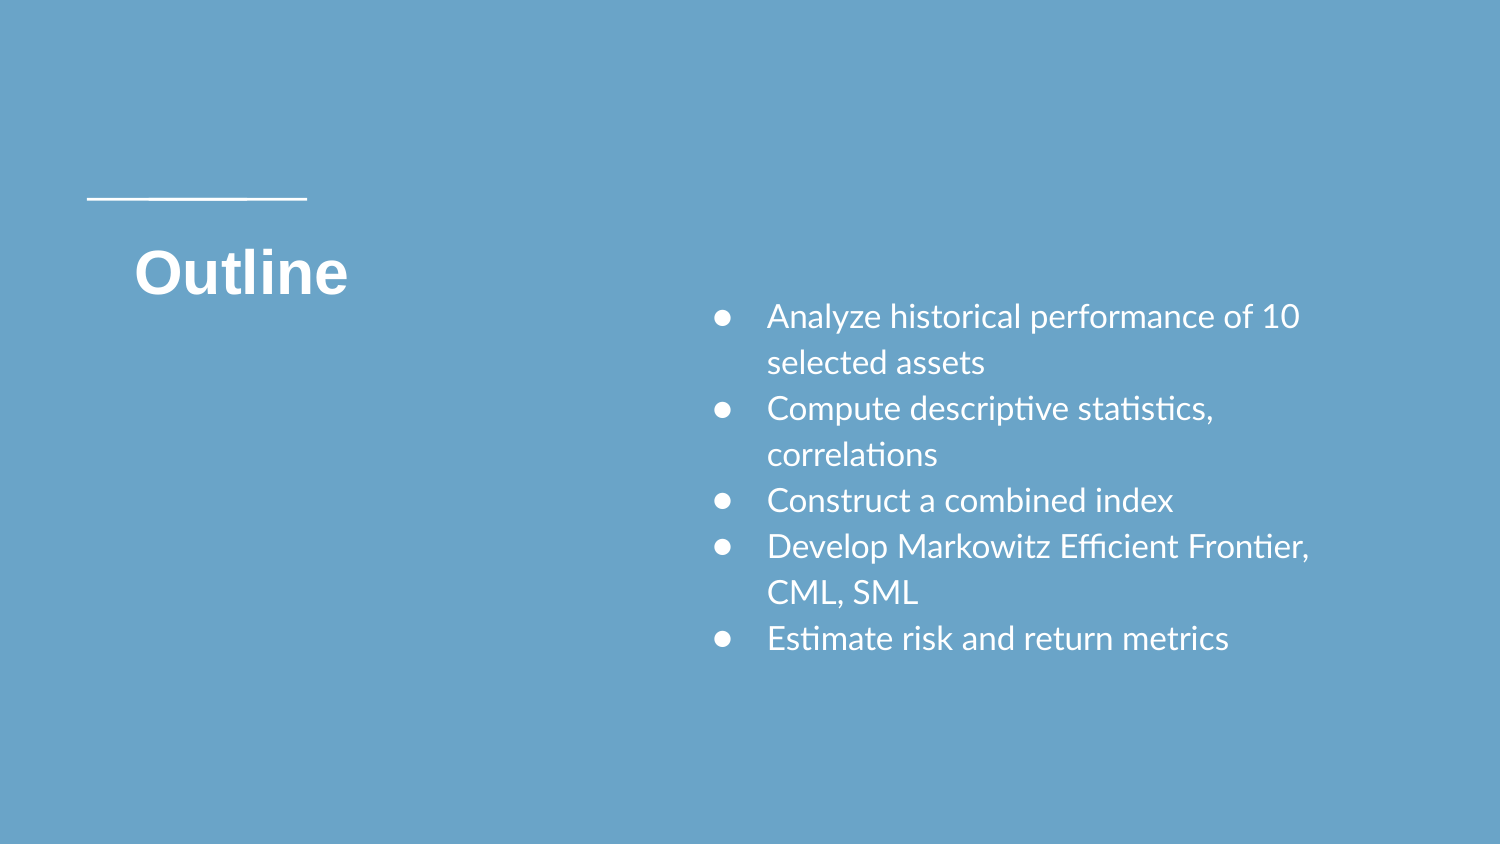

# Outline
Analyze historical performance of 10 selected assets
Compute descriptive statistics, correlations
Construct a combined index
Develop Markowitz Efficient Frontier, CML, SML
Estimate risk and return metrics